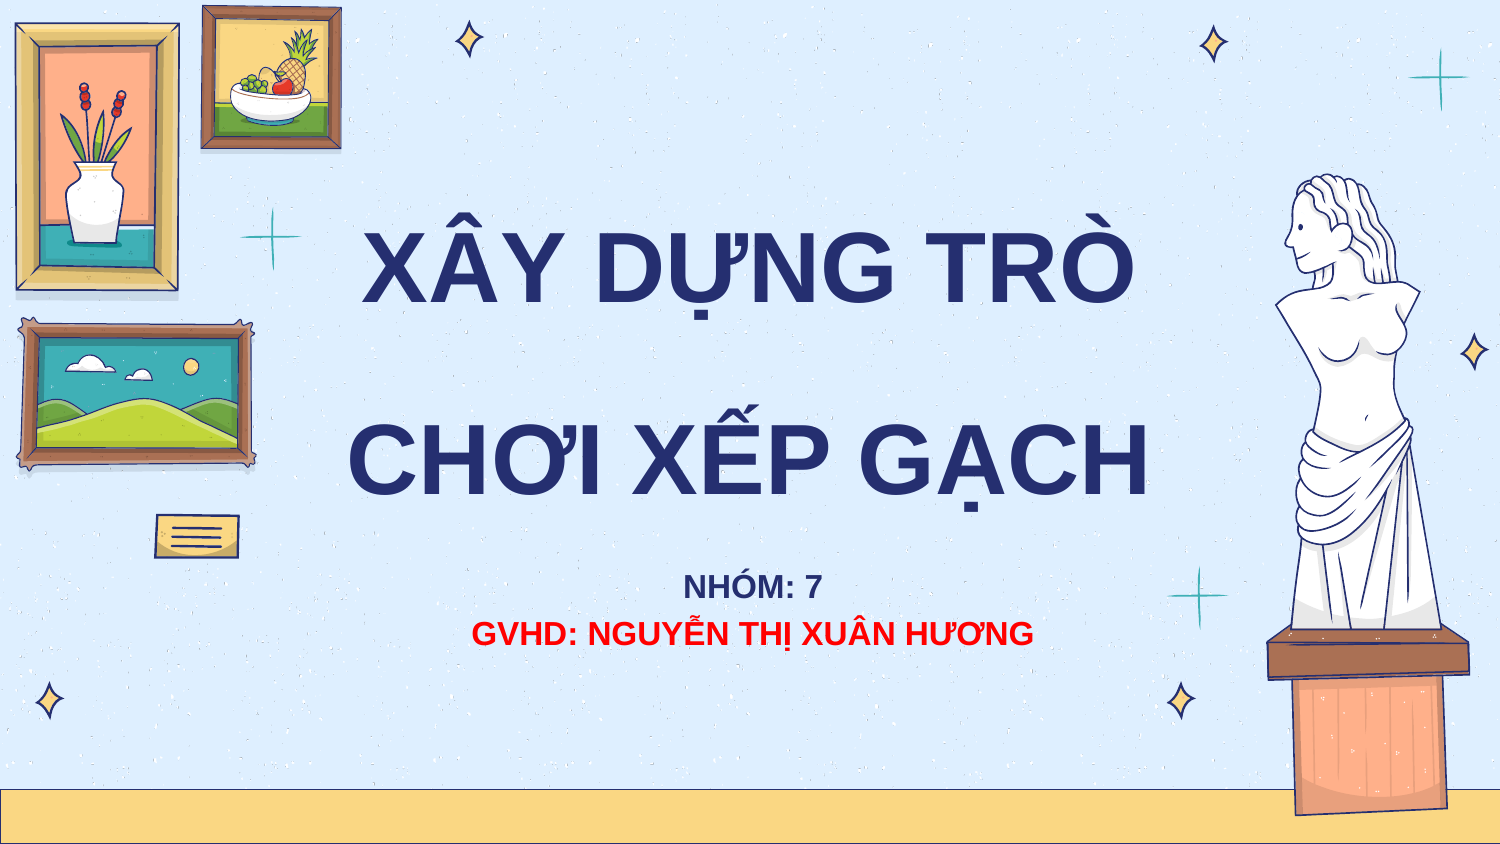

# XÂY DỰNG TRÒ CHƠI XẾP GẠCH

NHÓM: 7
GVHD: NGUYỄN THỊ XUÂN HƯƠNG